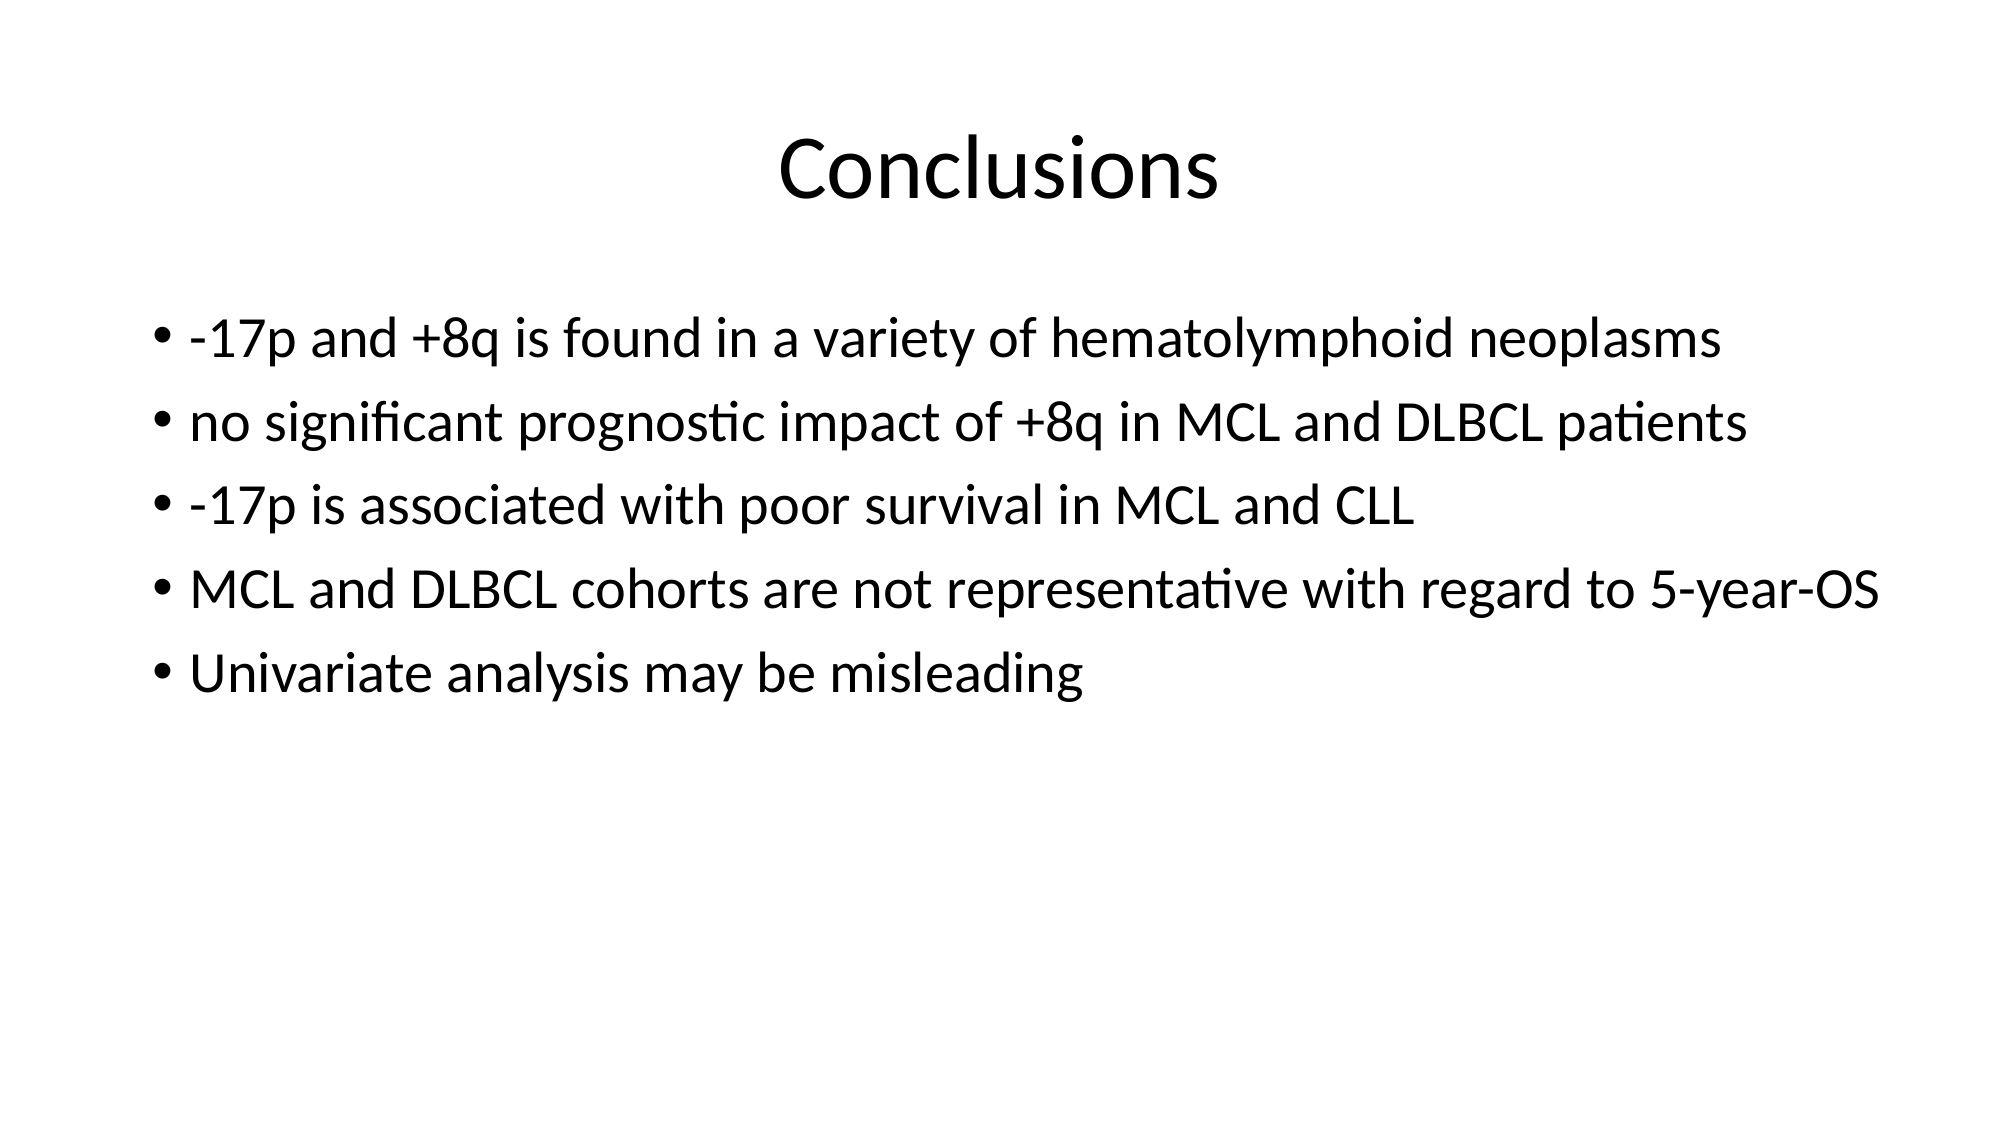

# Conclusions
-17p and +8q is found in a variety of hematolymphoid neoplasms
no significant prognostic impact of +8q in MCL and DLBCL patients
-17p is associated with poor survival in MCL and CLL
MCL and DLBCL cohorts are not representative with regard to 5-year-OS
Univariate analysis may be misleading